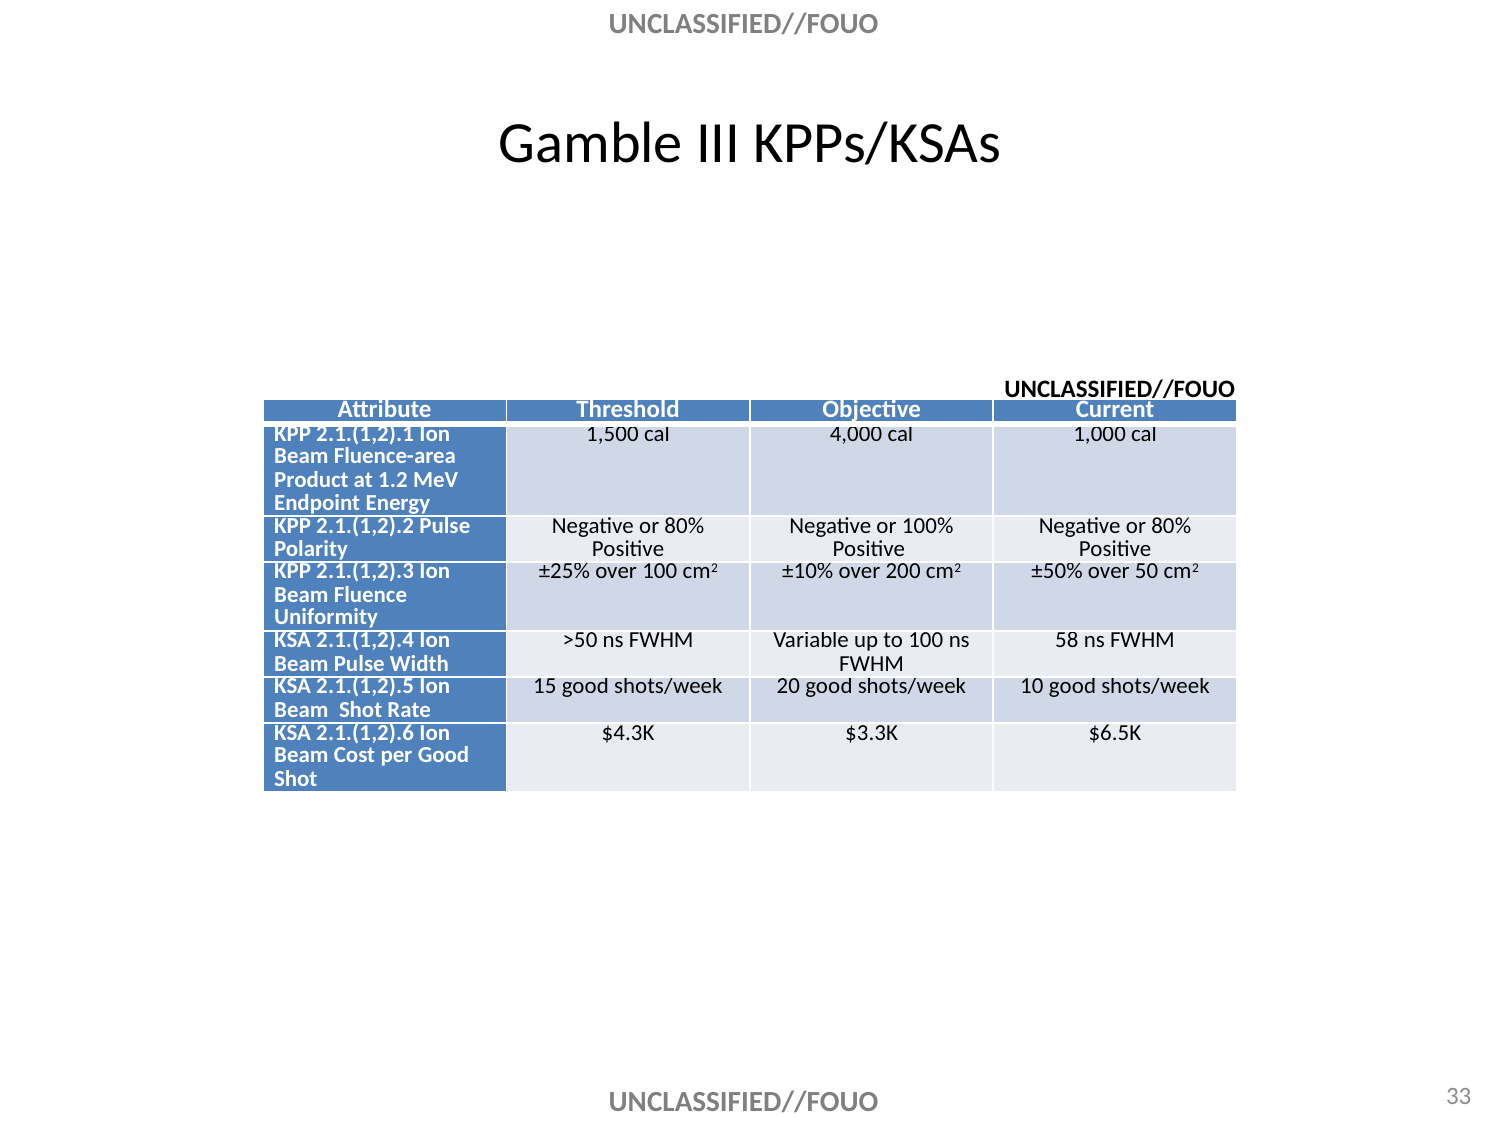

# Gamble III KPPs/KSAs
UNCLASSIFIED//FOUO
| Attribute | Threshold | Objective | Current |
| --- | --- | --- | --- |
| KPP 2.1.(1,2).1 Ion Beam Fluence-area Product at 1.2 MeV Endpoint Energy | 1,500 cal | 4,000 cal | 1,000 cal |
| KPP 2.1.(1,2).2 Pulse Polarity | Negative or 80% Positive | Negative or 100% Positive | Negative or 80% Positive |
| KPP 2.1.(1,2).3 Ion Beam Fluence Uniformity | ±25% over 100 cm2 | ±10% over 200 cm2 | ±50% over 50 cm2 |
| KSA 2.1.(1,2).4 Ion Beam Pulse Width | >50 ns FWHM | Variable up to 100 ns FWHM | 58 ns FWHM |
| KSA 2.1.(1,2).5 Ion Beam Shot Rate | 15 good shots/week | 20 good shots/week | 10 good shots/week |
| KSA 2.1.(1,2).6 Ion Beam Cost per Good Shot | $4.3K | $3.3K | $6.5K |
33